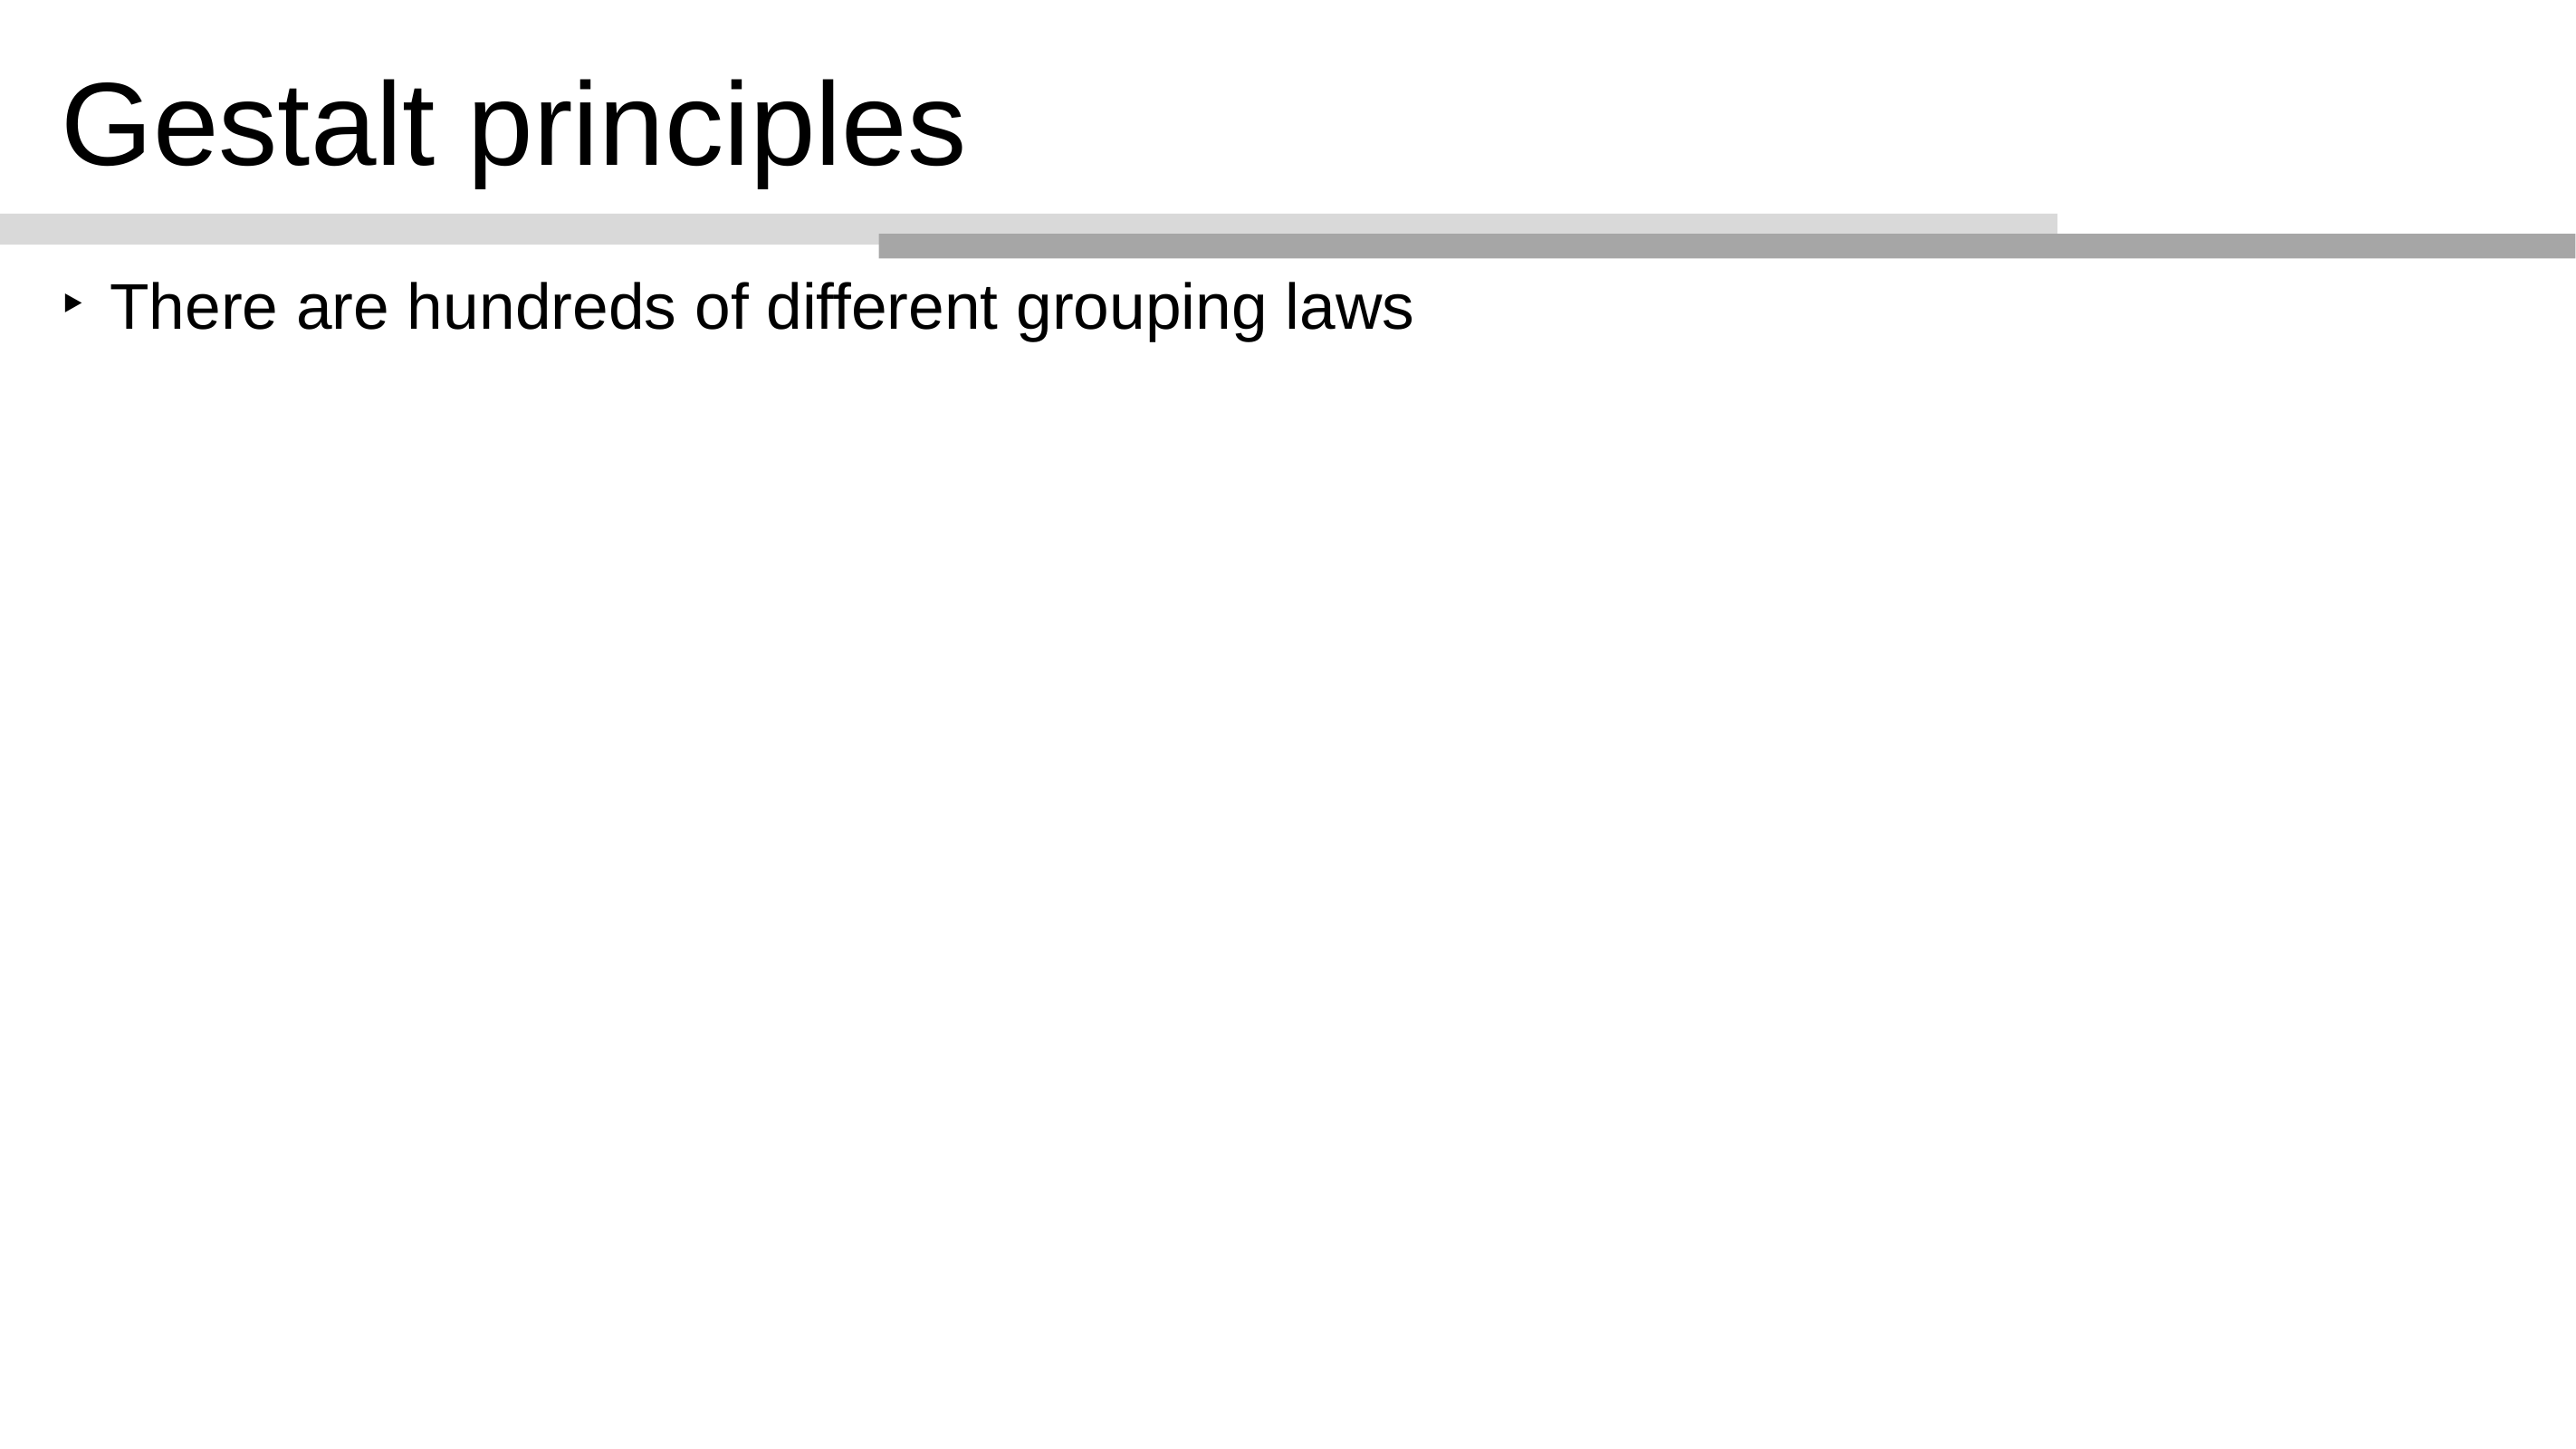

# Gestalt principles
There are hundreds of different grouping laws